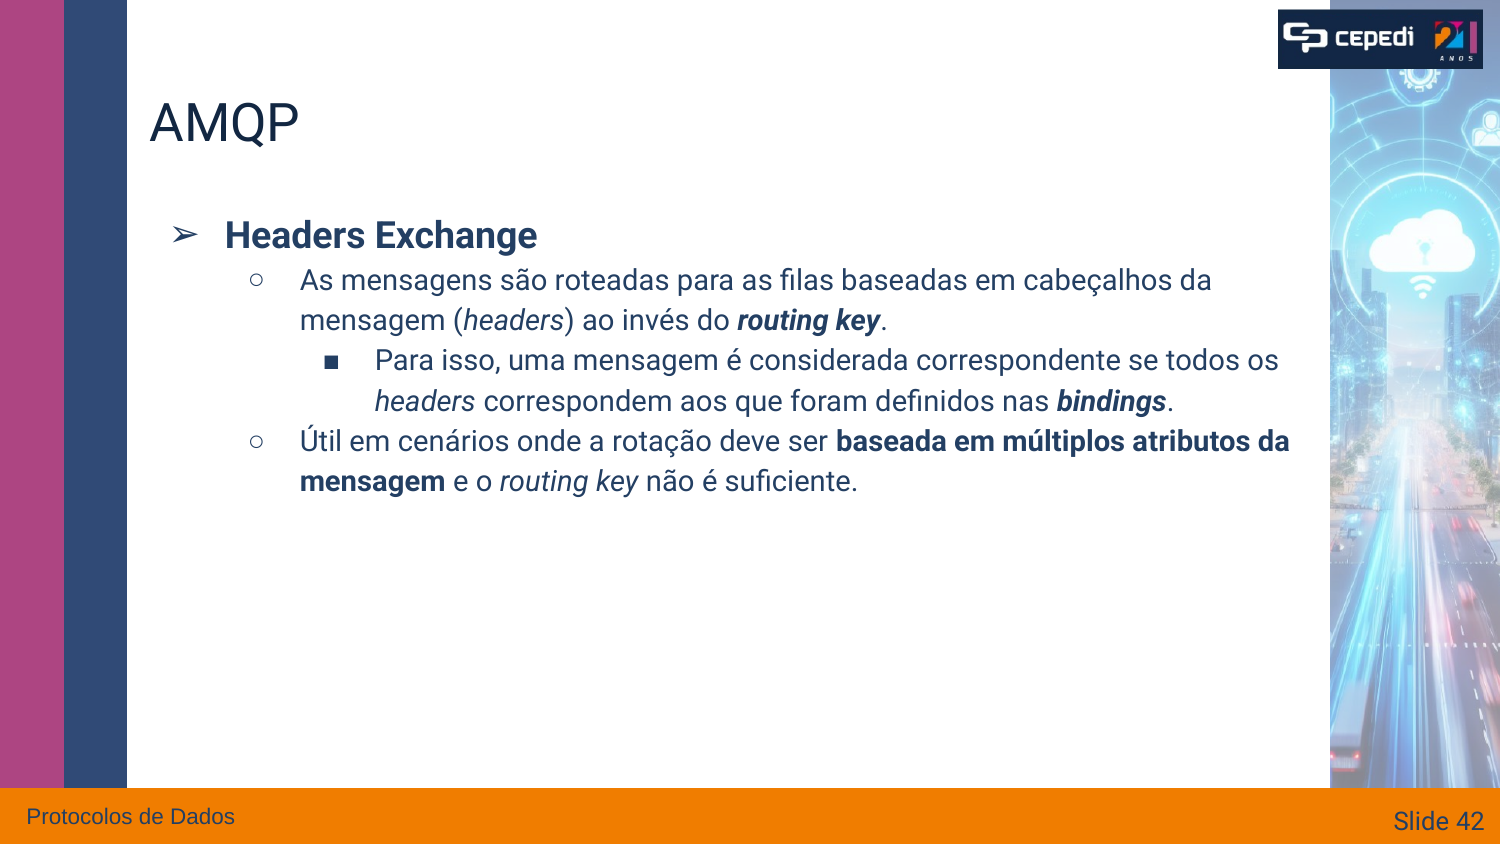

# AMQP
Headers Exchange
As mensagens são roteadas para as filas baseadas em cabeçalhos da mensagem (headers) ao invés do routing key.
Para isso, uma mensagem é considerada correspondente se todos os headers correspondem aos que foram definidos nas bindings.
Útil em cenários onde a rotação deve ser baseada em múltiplos atributos da mensagem e o routing key não é suficiente.
Protocolos de Dados
Slide 42